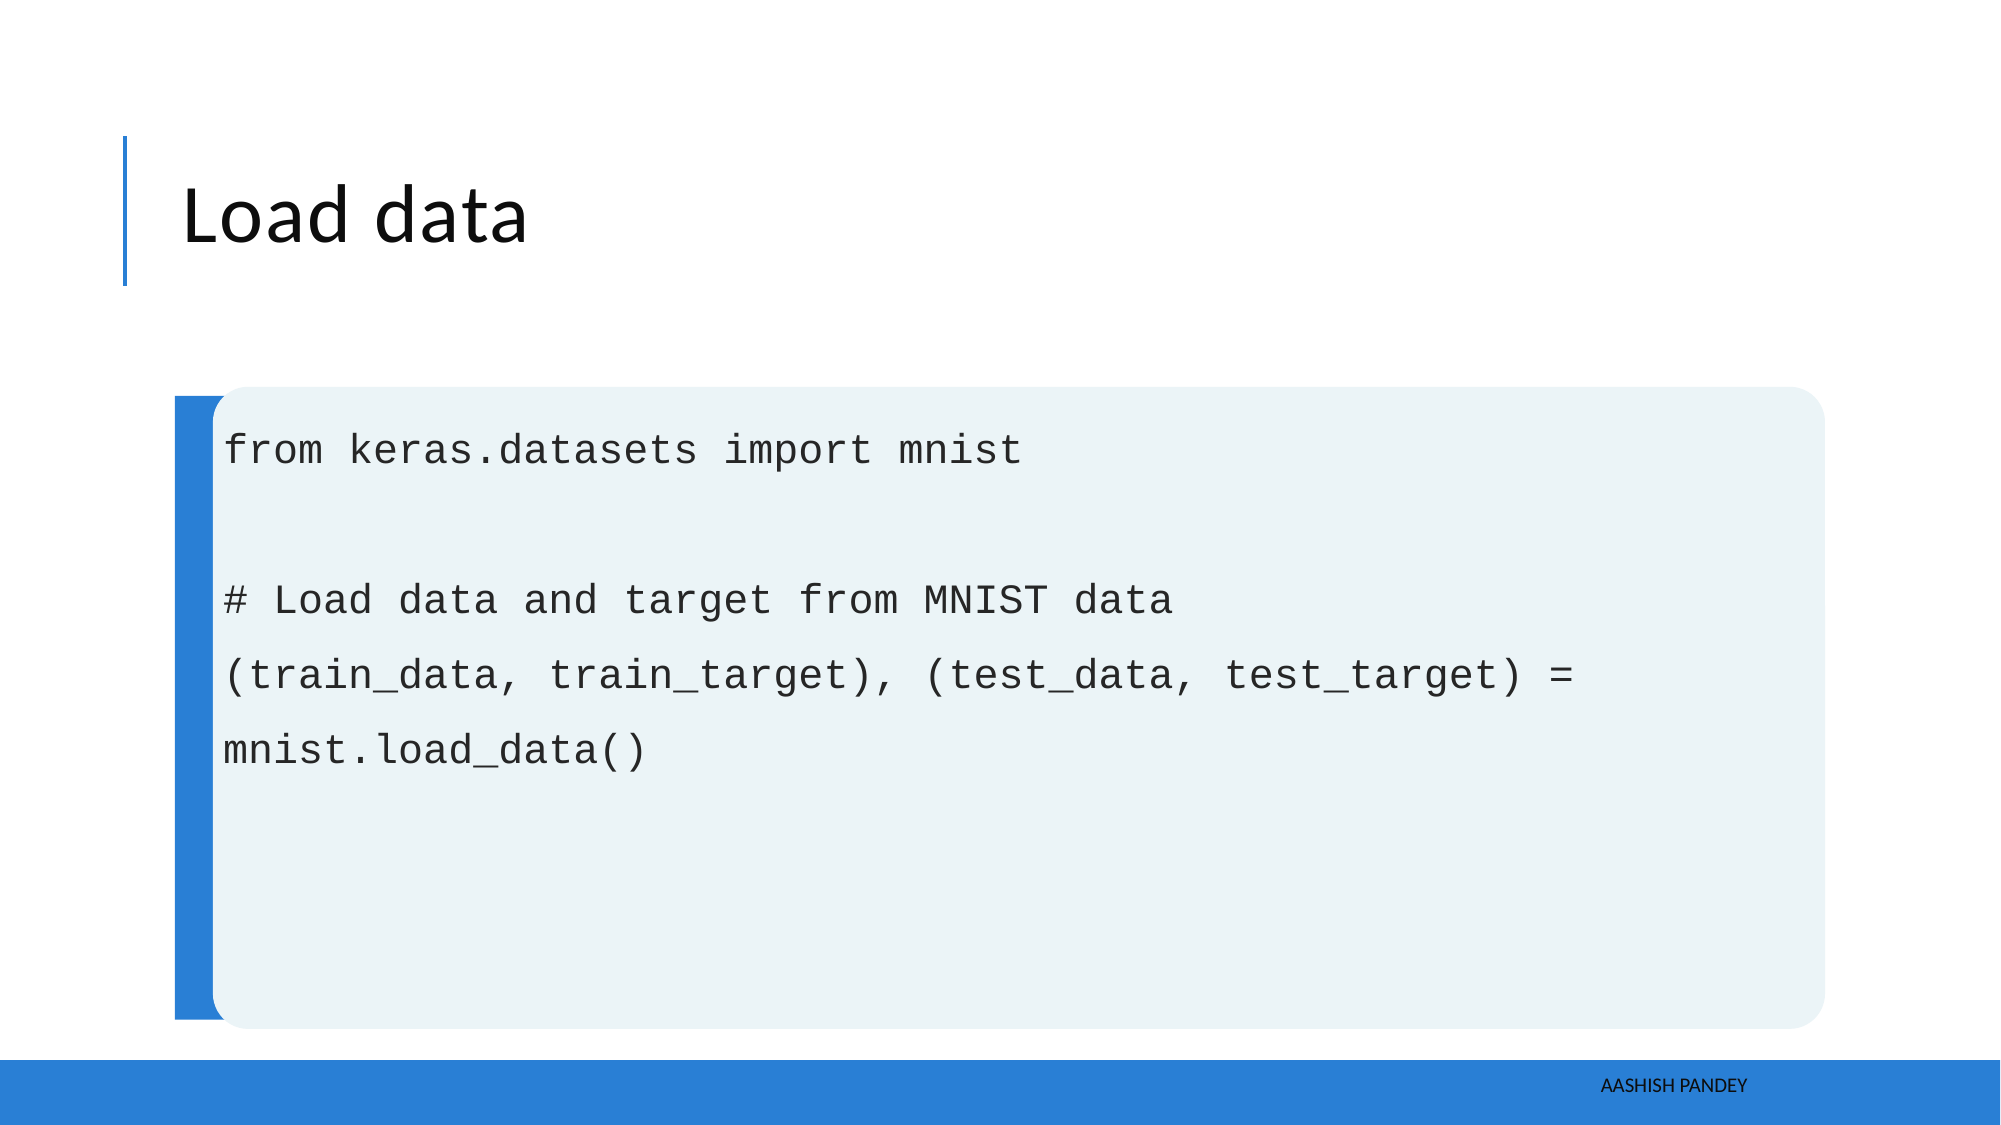

# Load data
from keras.datasets import mnist

# Load data and target from MNIST data
(train_data, train_target), (test_data, test_target) = mnist.load_data()

Aashish Pandey